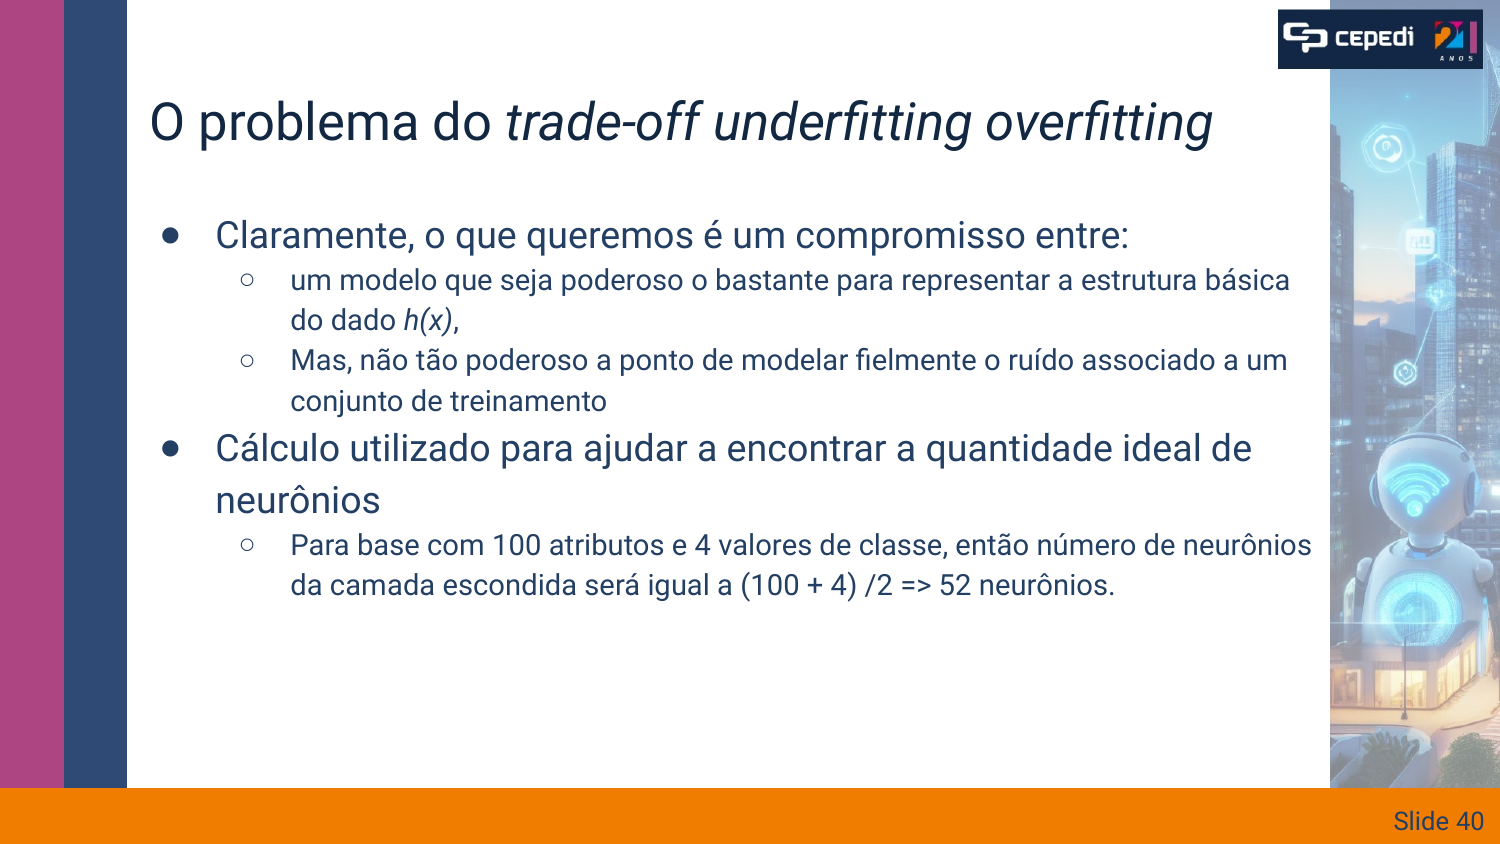

# O problema do trade-off underfitting overfitting
Claramente, o que queremos é um compromisso entre:
um modelo que seja poderoso o bastante para representar a estrutura básica do dado h(x),
Mas, não tão poderoso a ponto de modelar fielmente o ruído associado a um conjunto de treinamento
Cálculo utilizado para ajudar a encontrar a quantidade ideal de neurônios
Para base com 100 atributos e 4 valores de classe, então número de neurônios da camada escondida será igual a (100 + 4) /2 => 52 neurônios.

Slide 40